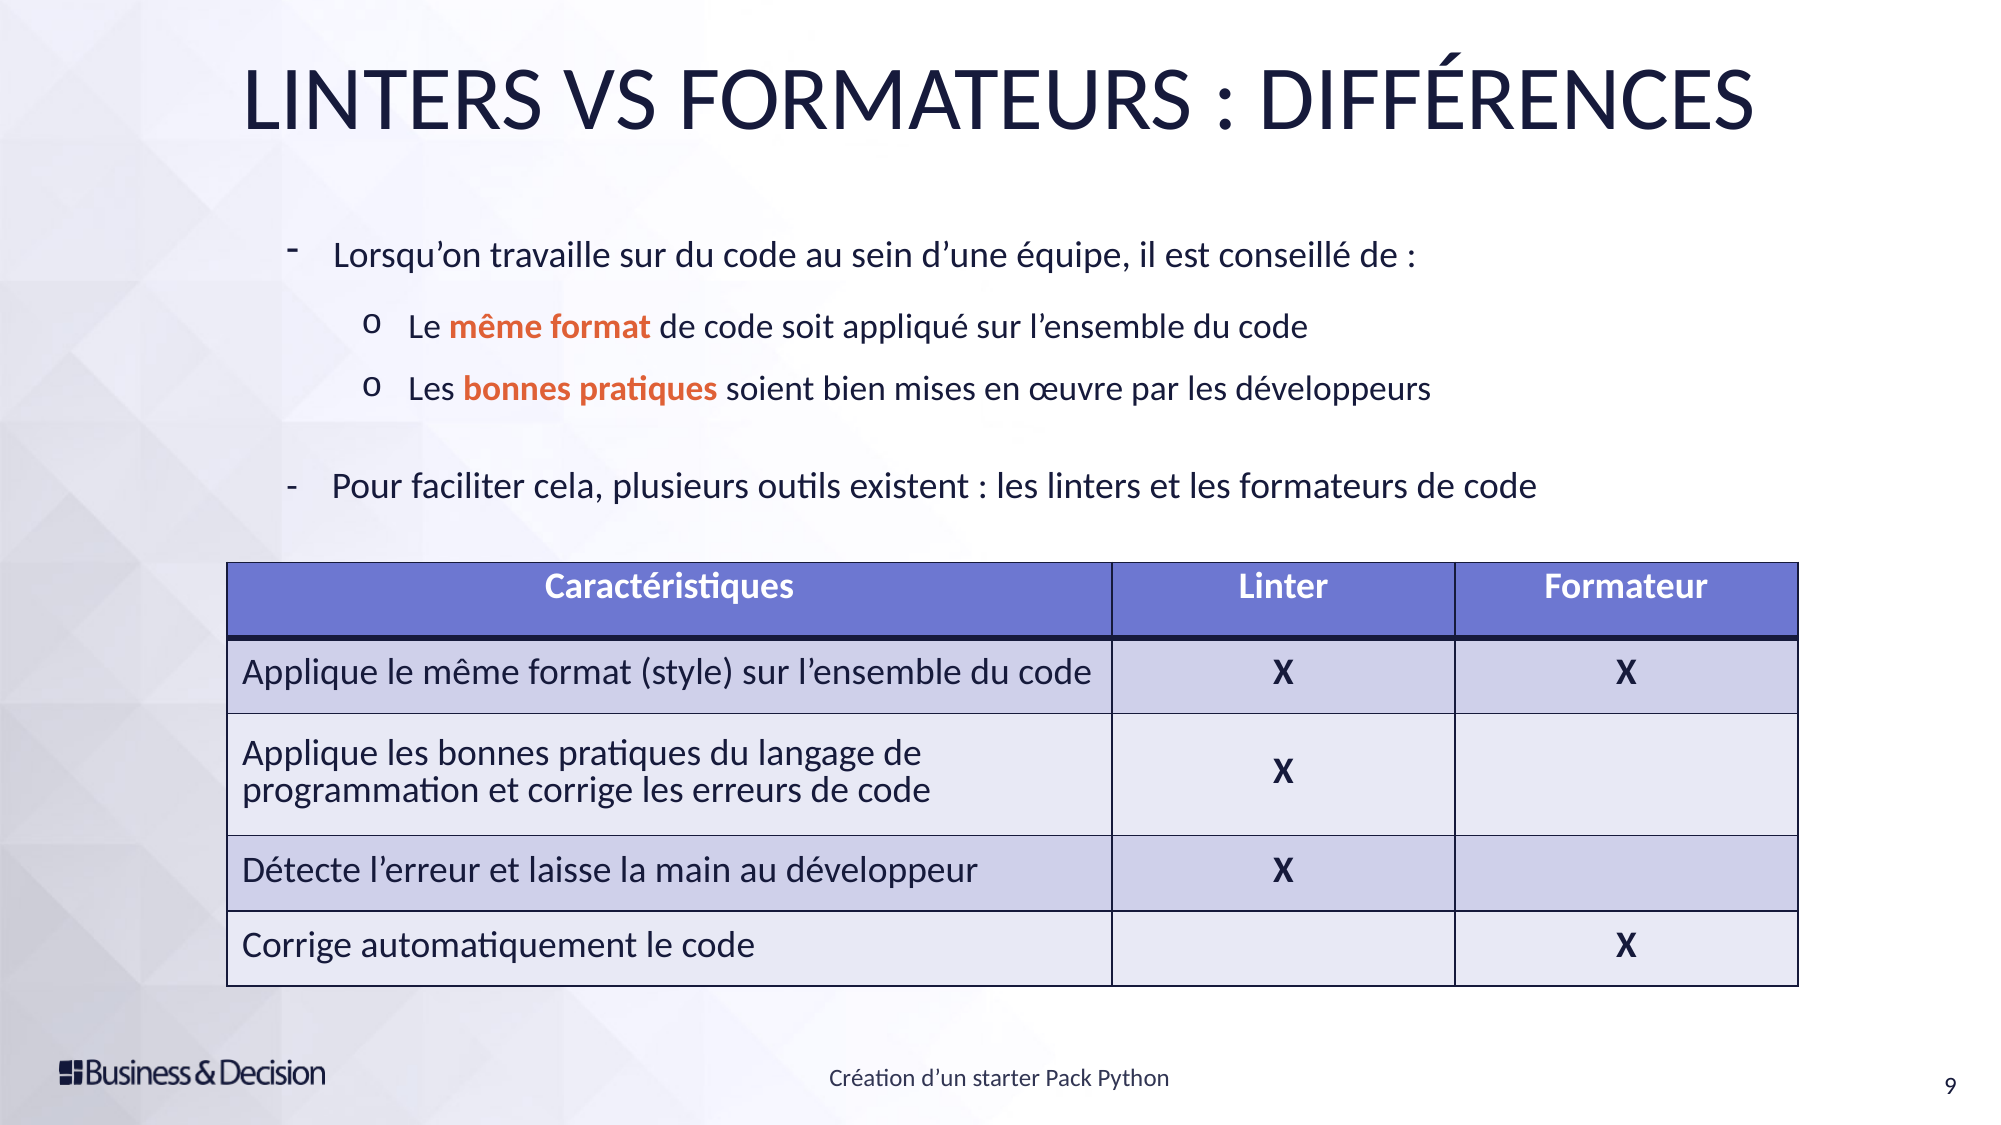

LINTERS VS FORMATEURS : différences
Lorsqu’on travaille sur du code au sein d’une équipe, il est conseillé de :
Le même format de code soit appliqué sur l’ensemble du code
Les bonnes pratiques soient bien mises en œuvre par les développeurs
-    Pour faciliter cela, plusieurs outils existent : les linters et les formateurs de code
| Caractéristiques | Linter | Formateur |
| --- | --- | --- |
| Applique le même format (style) sur l’ensemble du code | X | X |
| Applique les bonnes pratiques du langage de programmation et corrige les erreurs de code | X |  |
| Détecte l’erreur et laisse la main au développeur | X |  |
| Corrige automatiquement le code |  | X |
Docstring d’une fonction

Création d’un starter Pack Python
9